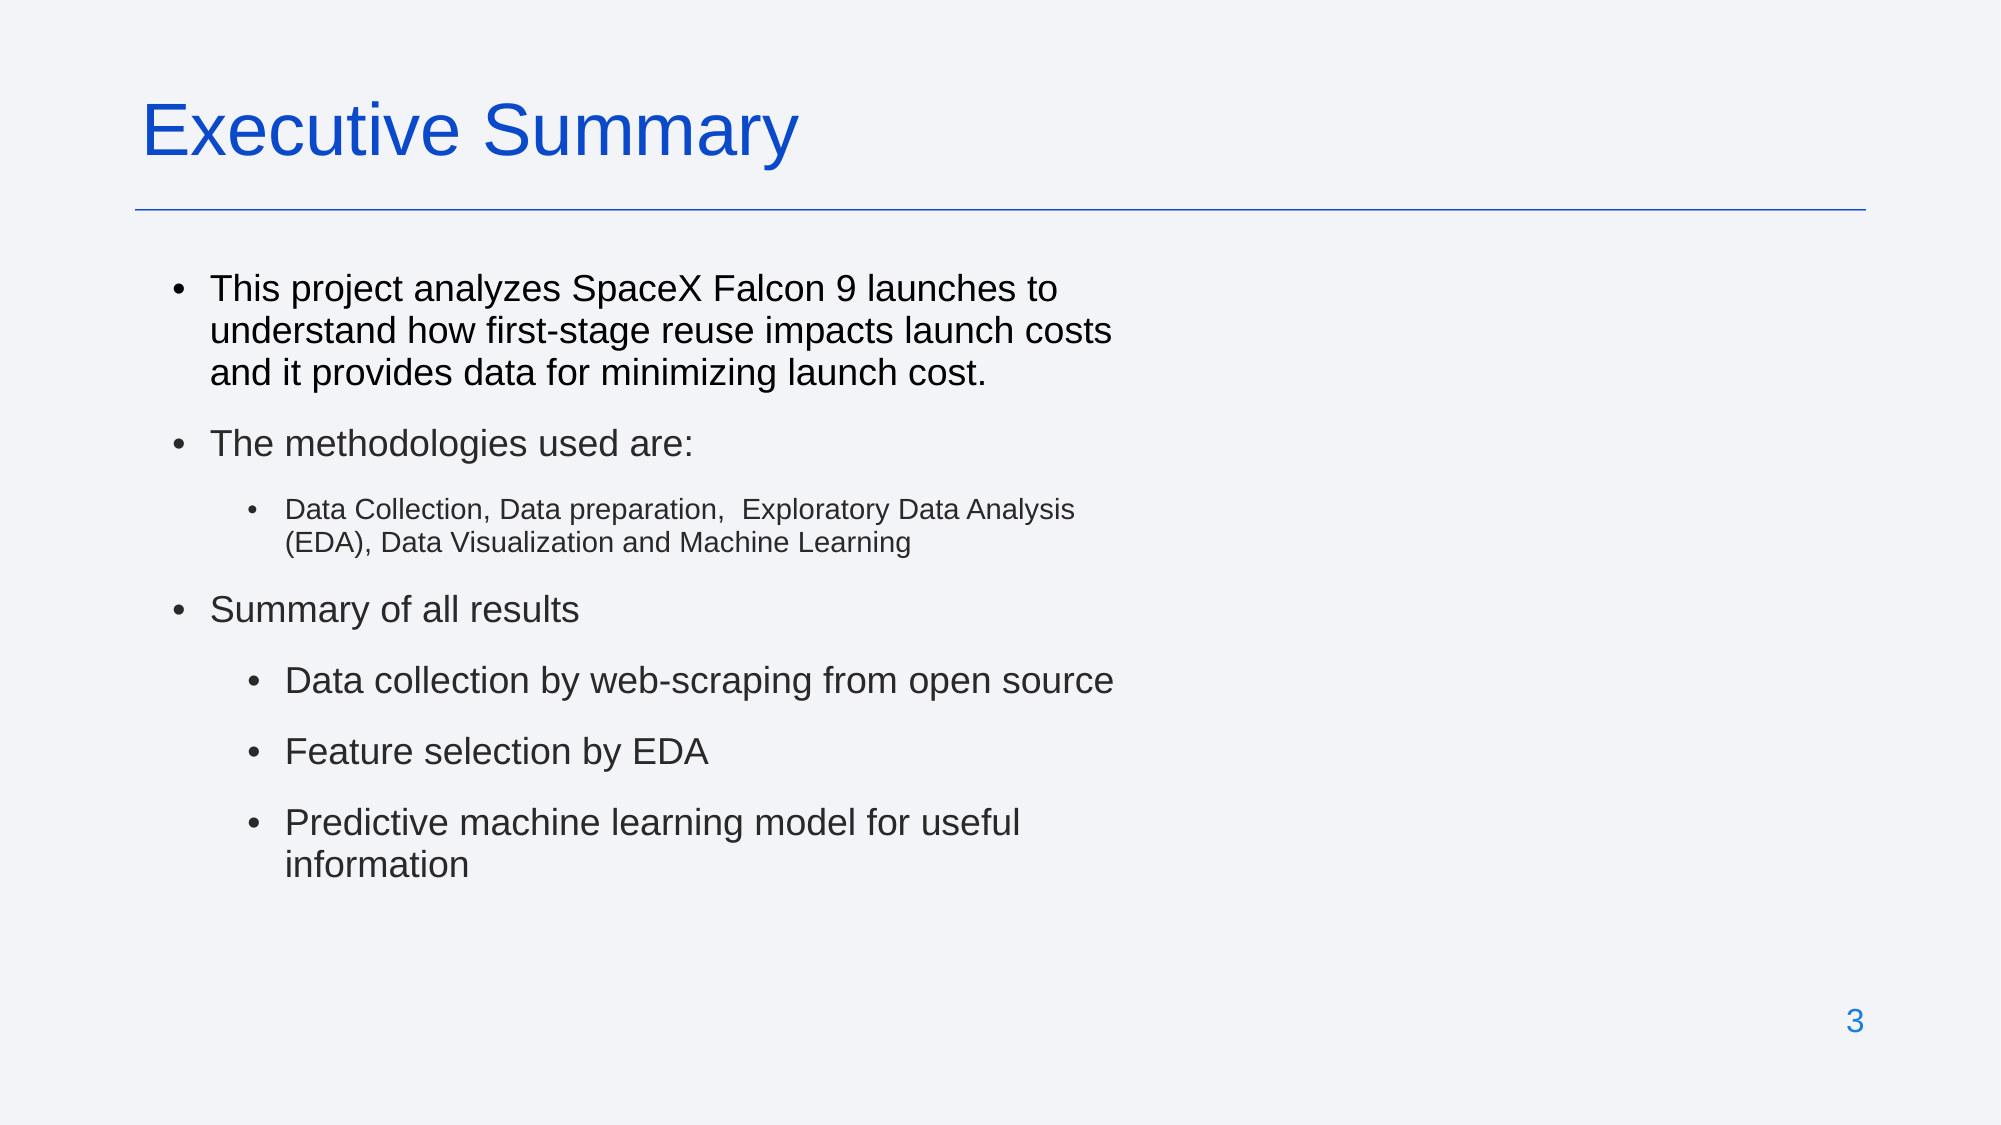

Executive Summary
This project analyzes SpaceX Falcon 9 launches to understand how first-stage reuse impacts launch costs and it provides data for minimizing launch cost.
The methodologies used are:
Data Collection, Data preparation,  Exploratory Data Analysis (EDA), Data Visualization and Machine Learning
Summary of all results
Data collection by web-scraping from open source
Feature selection by EDA
Predictive machine learning model for useful information

3